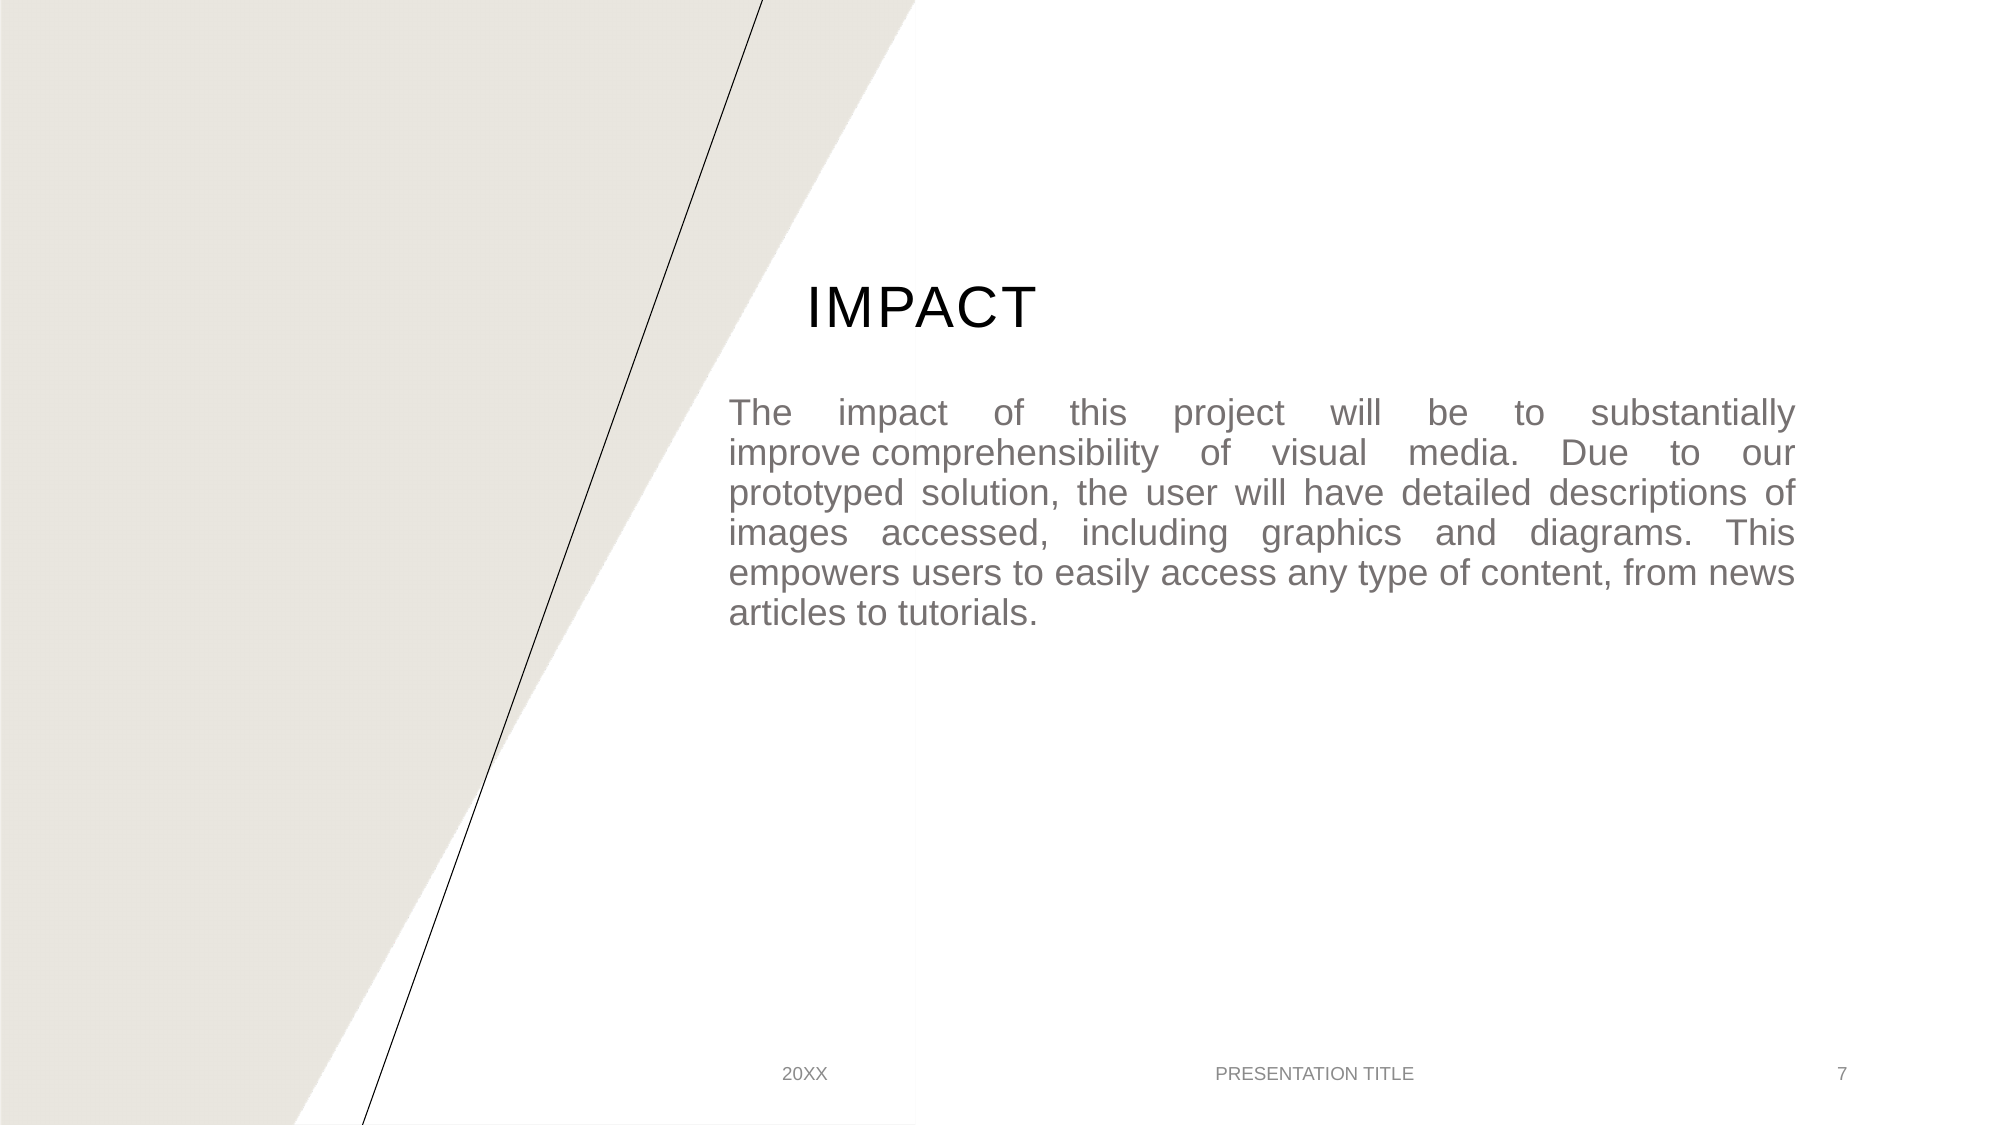

# Impact
The impact of this project will be to substantially improve comprehensibility of visual media. Due to our prototyped solution, the user will have detailed descriptions of images accessed, including graphics and diagrams. This empowers users to easily access any type of content, from news articles to tutorials.
20XX
PRESENTATION TITLE
7